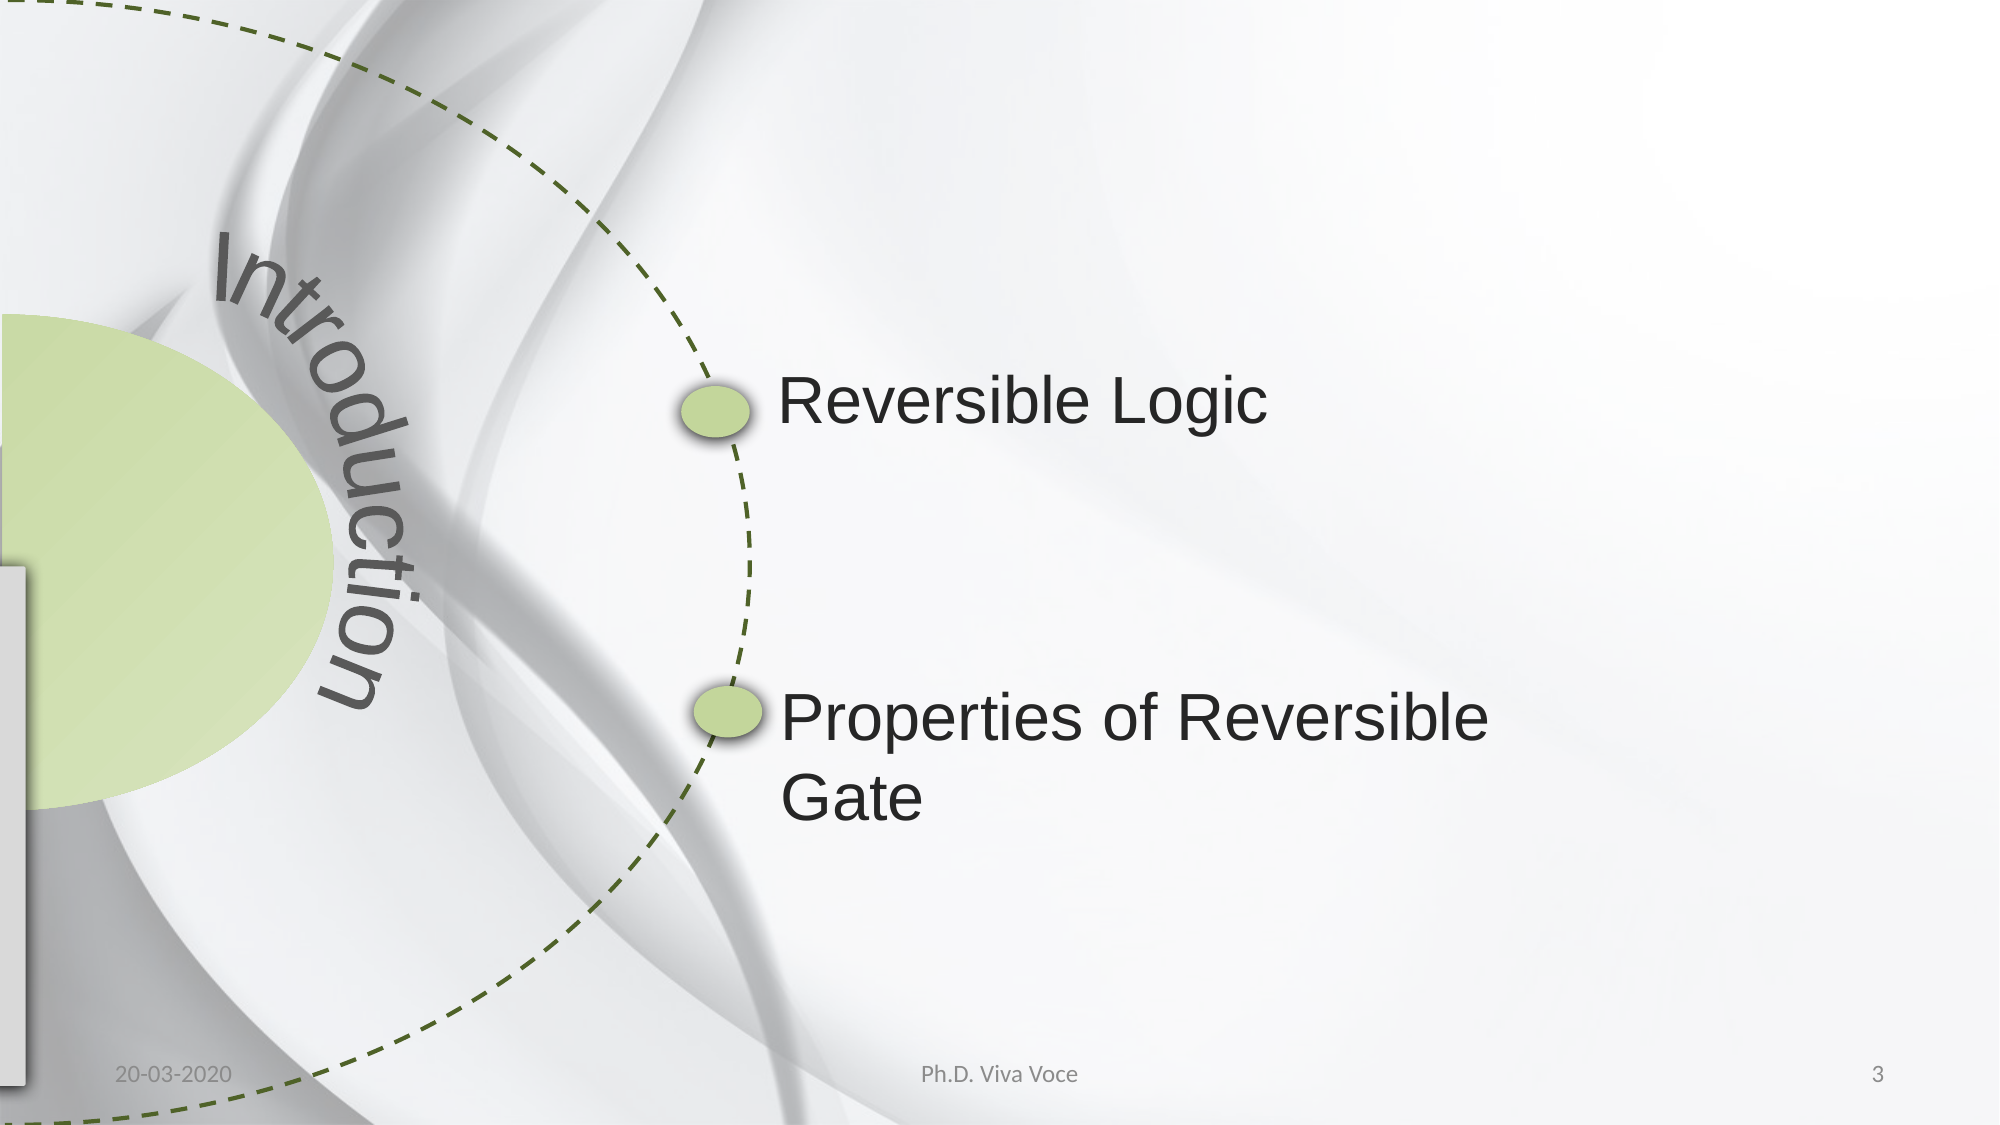

Reversible Logic
Introduction

Properties of Reversible Gate

20-03-2020
Ph.D. Viva Voce
3